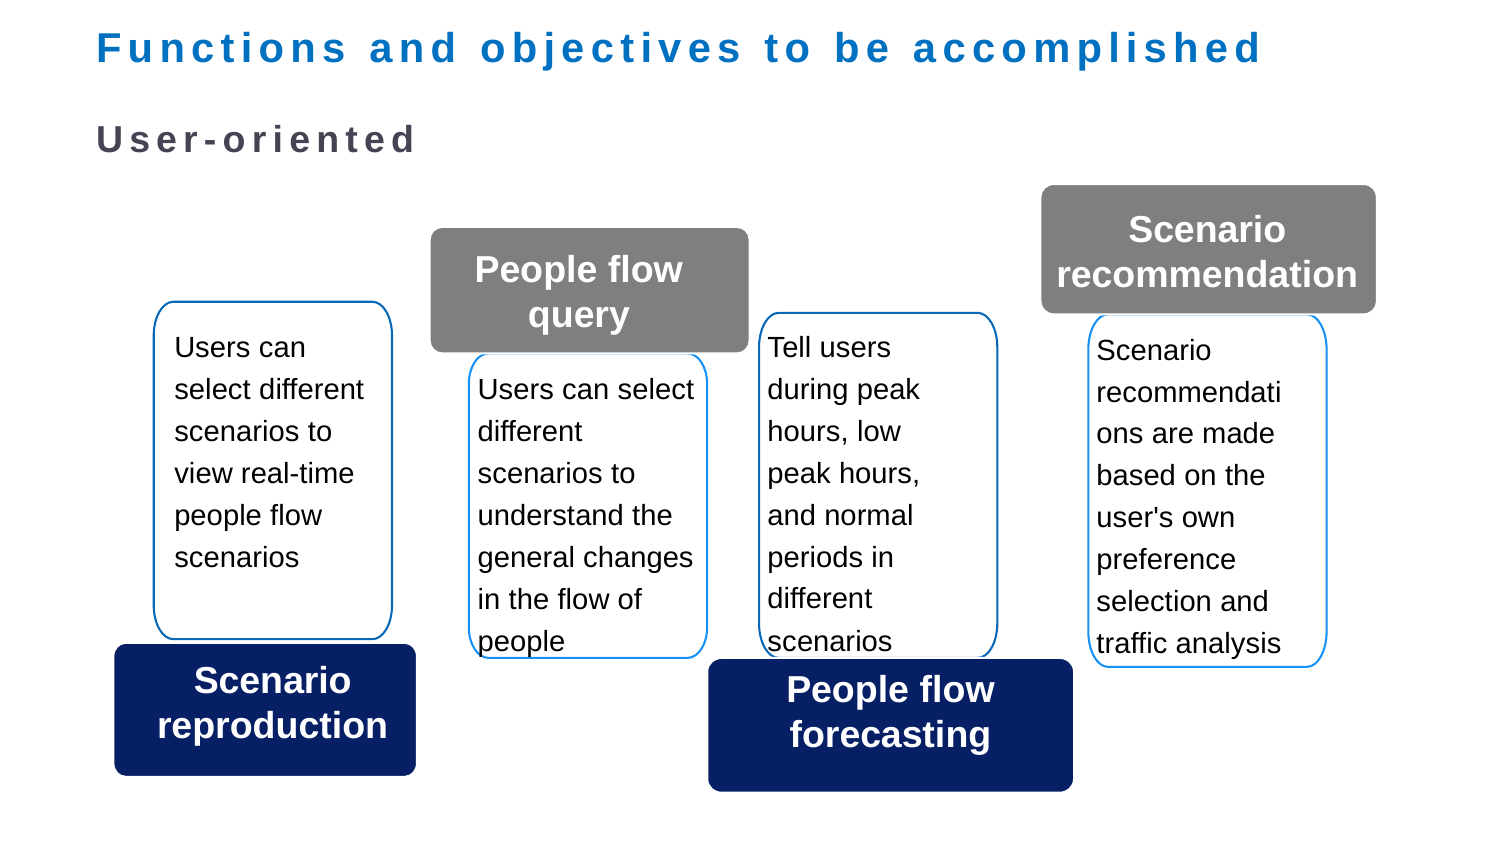

Functions and objectives to be accomplished

    User-oriented

Scenario recommendation

People flow query

Users can select different scenarios to view real-time people flow scenarios
Tell users during peak hours, low peak hours, and normal periods in different scenarios
Scenario recommendations are made based on the user's own preference selection and traffic analysis

Users can select different scenarios to understand the general changes in the flow of people

Scenario reproduction

People flow forecasting